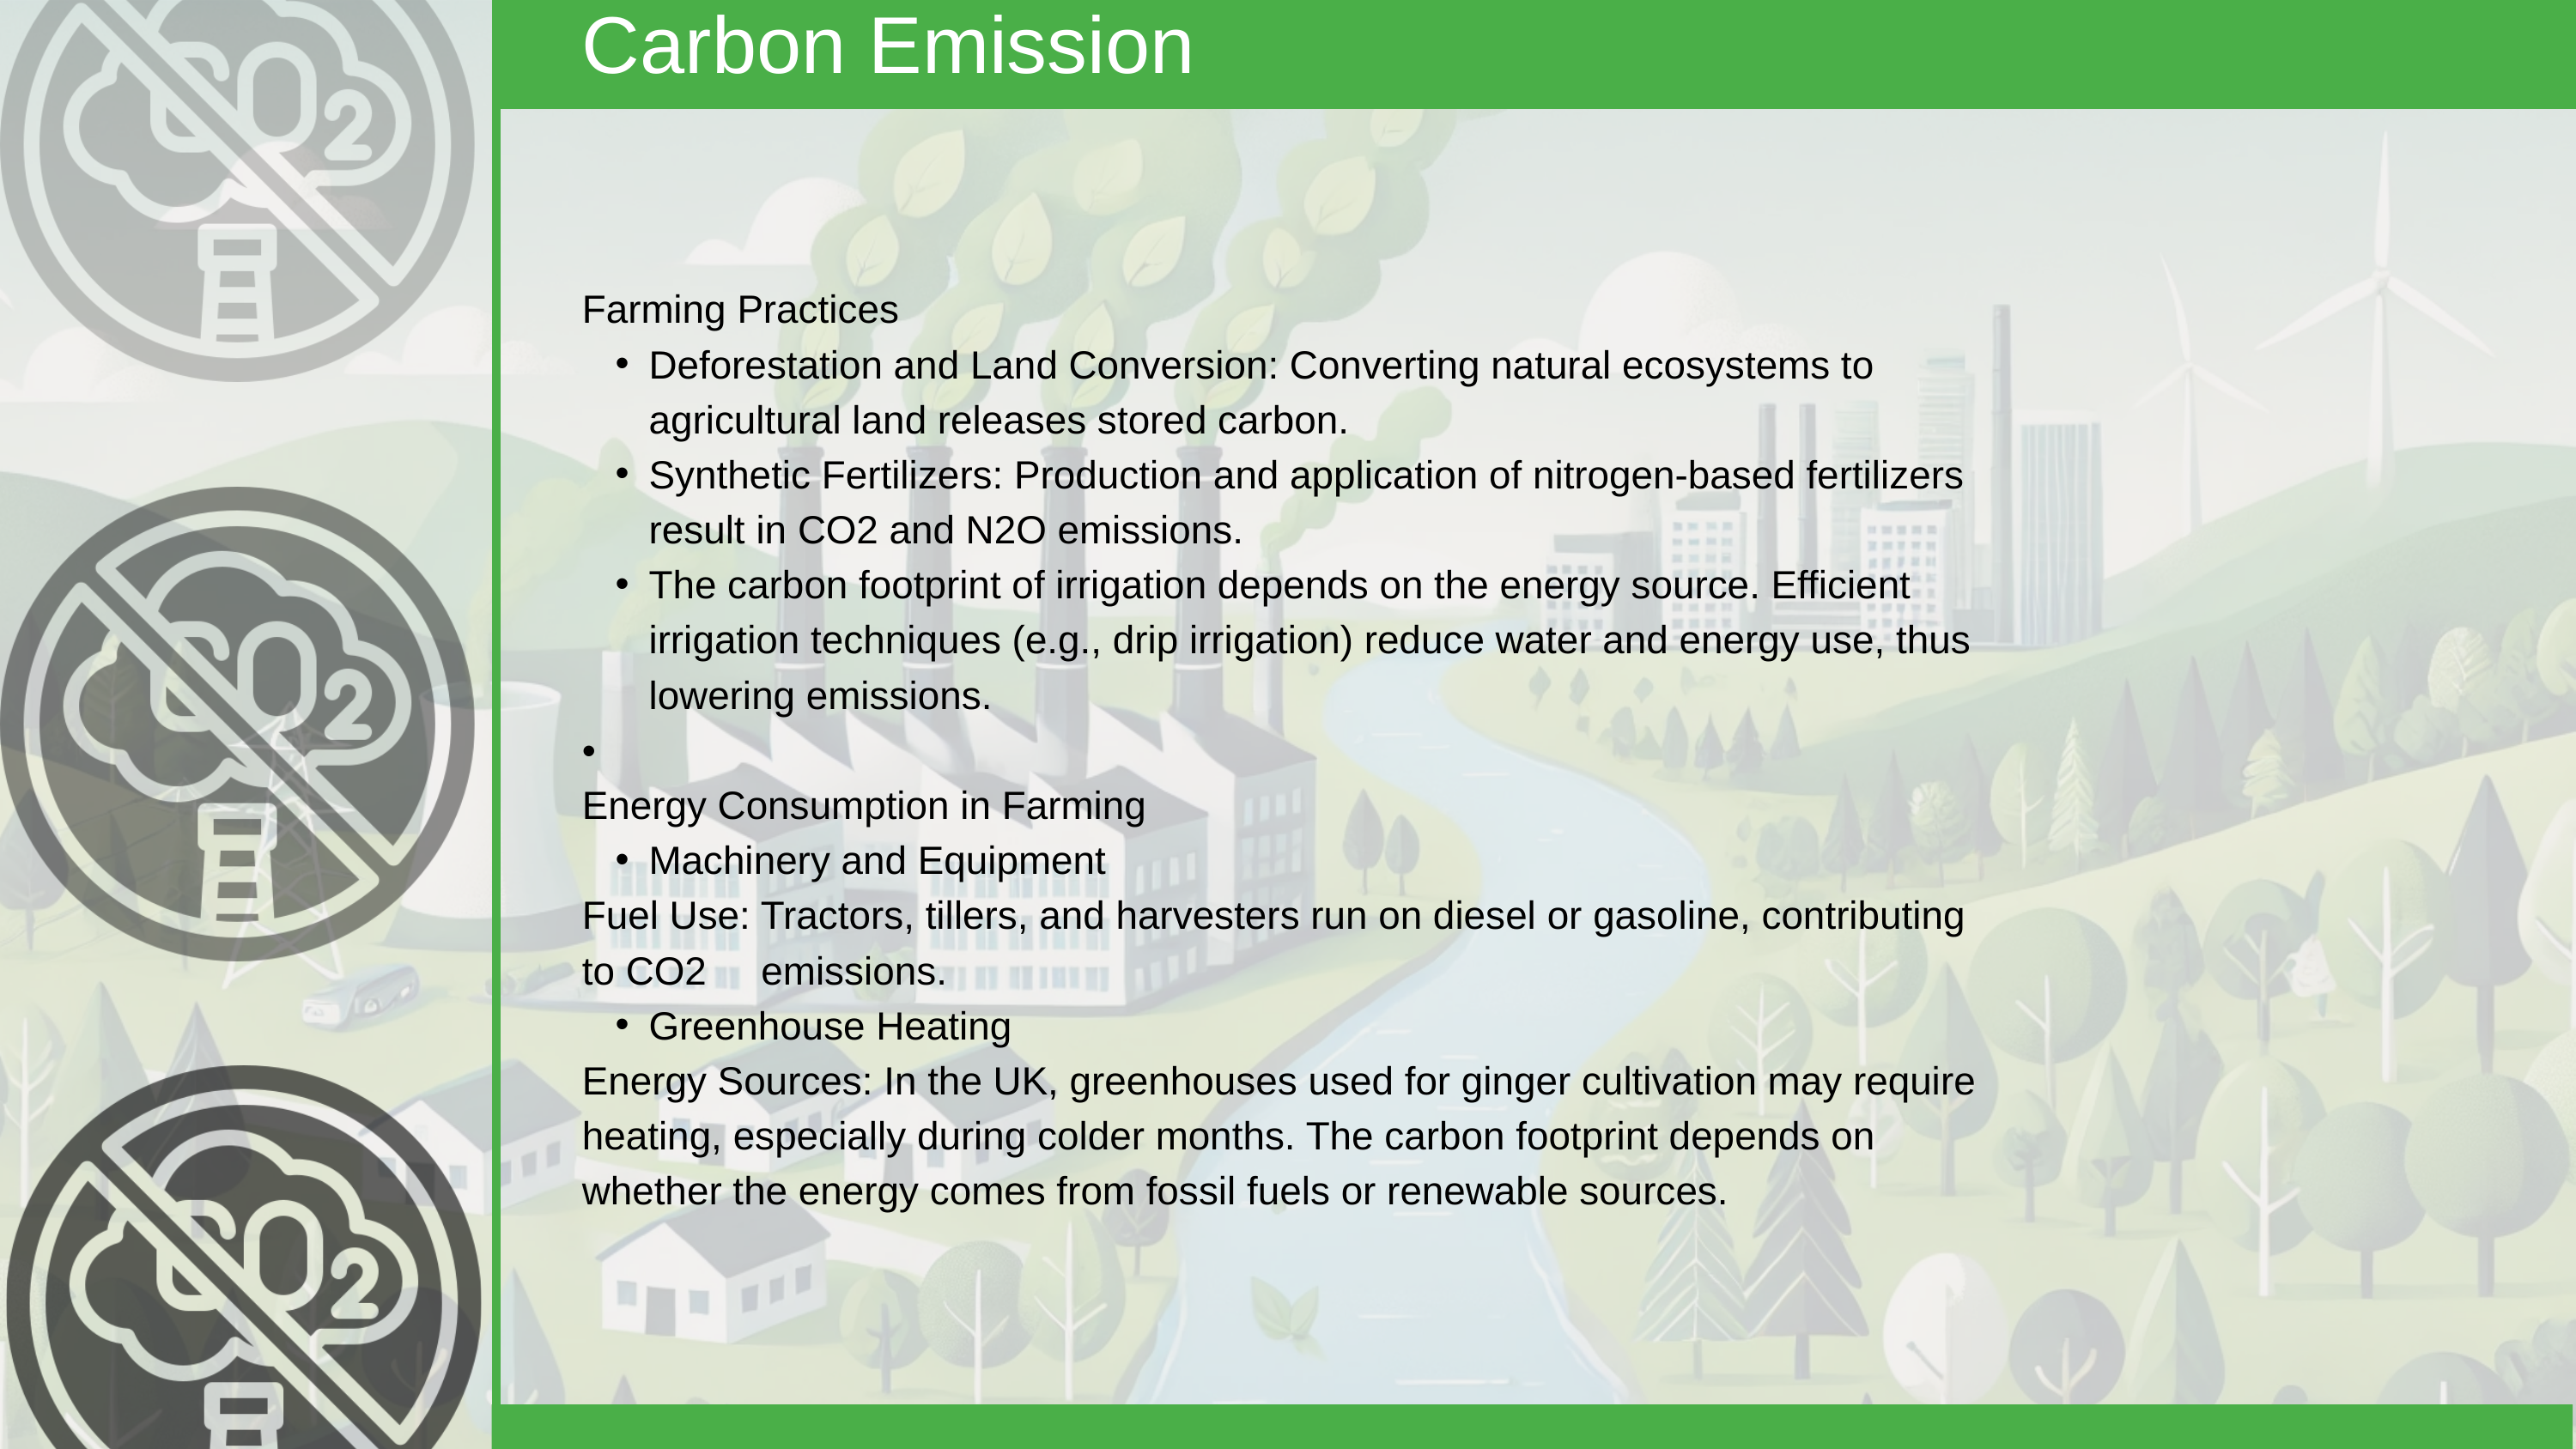

Carbon Emission
Farming Practices
Deforestation and Land Conversion: Converting natural ecosystems to agricultural land releases stored carbon.
Synthetic Fertilizers: Production and application of nitrogen-based fertilizers result in CO2 and N2O emissions.
The carbon footprint of irrigation depends on the energy source. Efficient irrigation techniques (e.g., drip irrigation) reduce water and energy use, thus lowering emissions.
•
Energy Consumption in Farming
Machinery and Equipment
Fuel Use: Tractors, tillers, and harvesters run on diesel or gasoline, contributing to CO2     emissions.
Greenhouse Heating
Energy Sources: In the UK, greenhouses used for ginger cultivation may require heating, especially during colder months. The carbon footprint depends on whether the energy comes from fossil fuels or renewable sources.